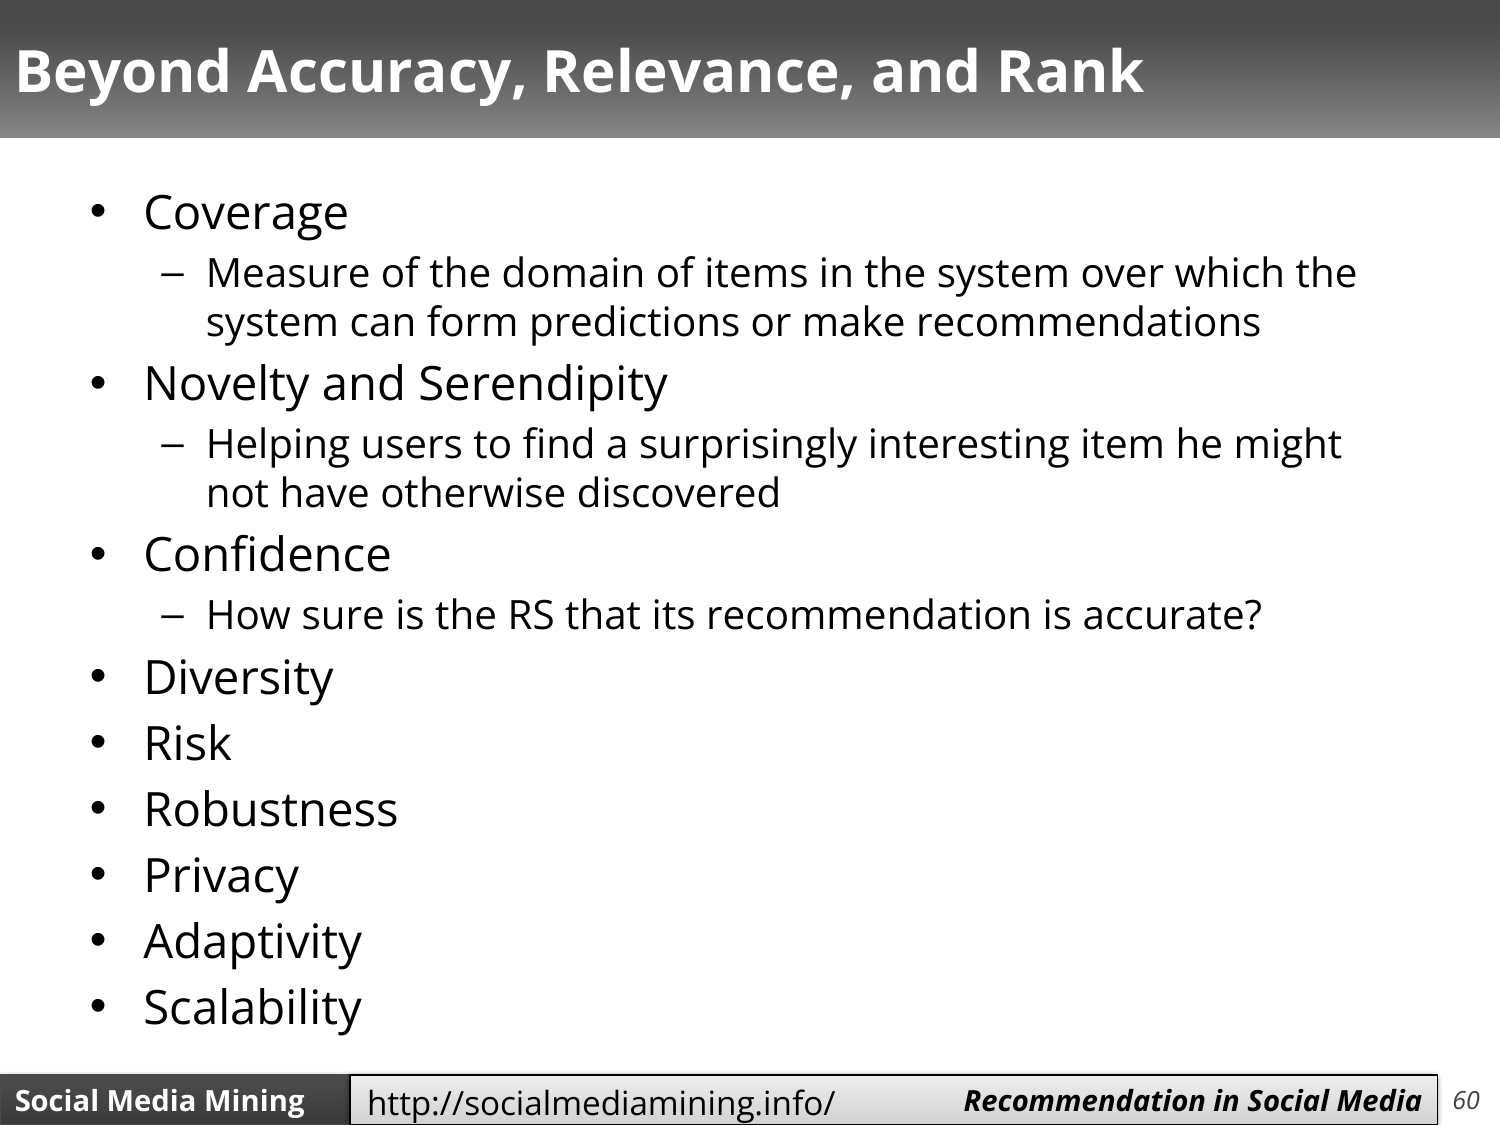

# Beyond Accuracy, Relevance, and Rank
Coverage
Measure of the domain of items in the system over which the system can form predictions or make recommendations
Novelty and Serendipity
Helping users to find a surprisingly interesting item he might not have otherwise discovered
Confidence
How sure is the RS that its recommendation is accurate?
Diversity
Risk
Robustness
Privacy
Adaptivity
Scalability